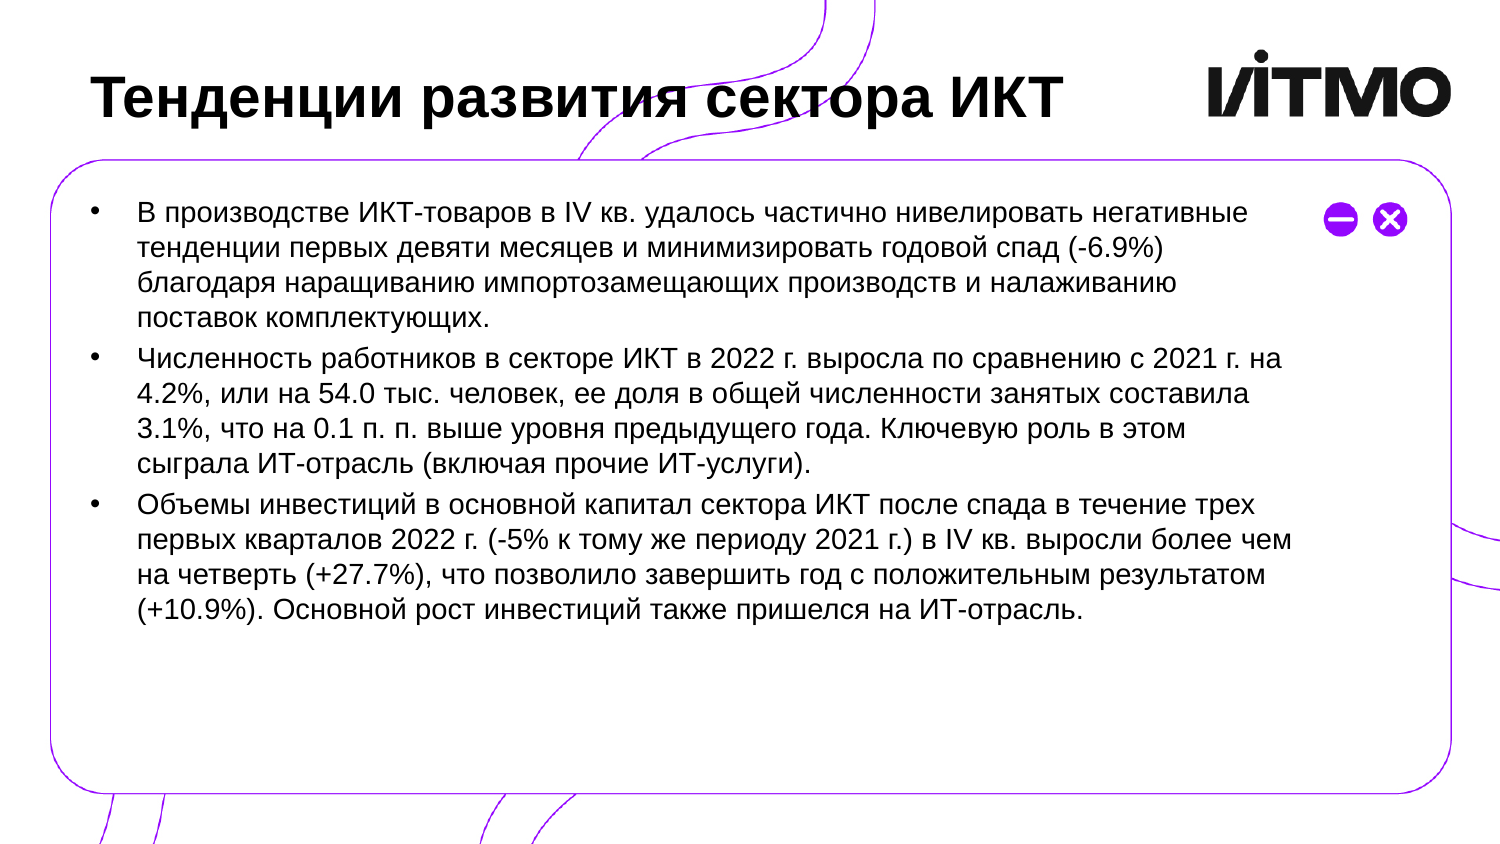

# Тенденции развития сектора ИКТ
В производстве ИКТ-товаров в IV кв. удалось частично нивелировать негативные тенденции первых девяти месяцев и минимизировать годовой спад (-6.9%) благодаря наращиванию импортозамещающих производств и налаживанию поставок комплектующих.
Численность работников в секторе ИКТ в 2022 г. выросла по сравнению с 2021 г. на 4.2%, или на 54.0 тыс. человек, ее доля в общей численности занятых составила 3.1%, что на 0.1 п. п. выше уровня предыдущего года. Ключевую роль в этом сыграла ИТ-отрасль (включая прочие ИТ-услуги).
Объемы инвестиций в основной капитал сектора ИКТ после спада в течение трех первых кварталов 2022 г. (-5% к тому же периоду 2021 г.) в IV кв. выросли более чем на четверть (+27.7%), что позволило завершить год с положительным результатом (+10.9%). Основной рост инвестиций также пришелся на ИТ-отрасль.